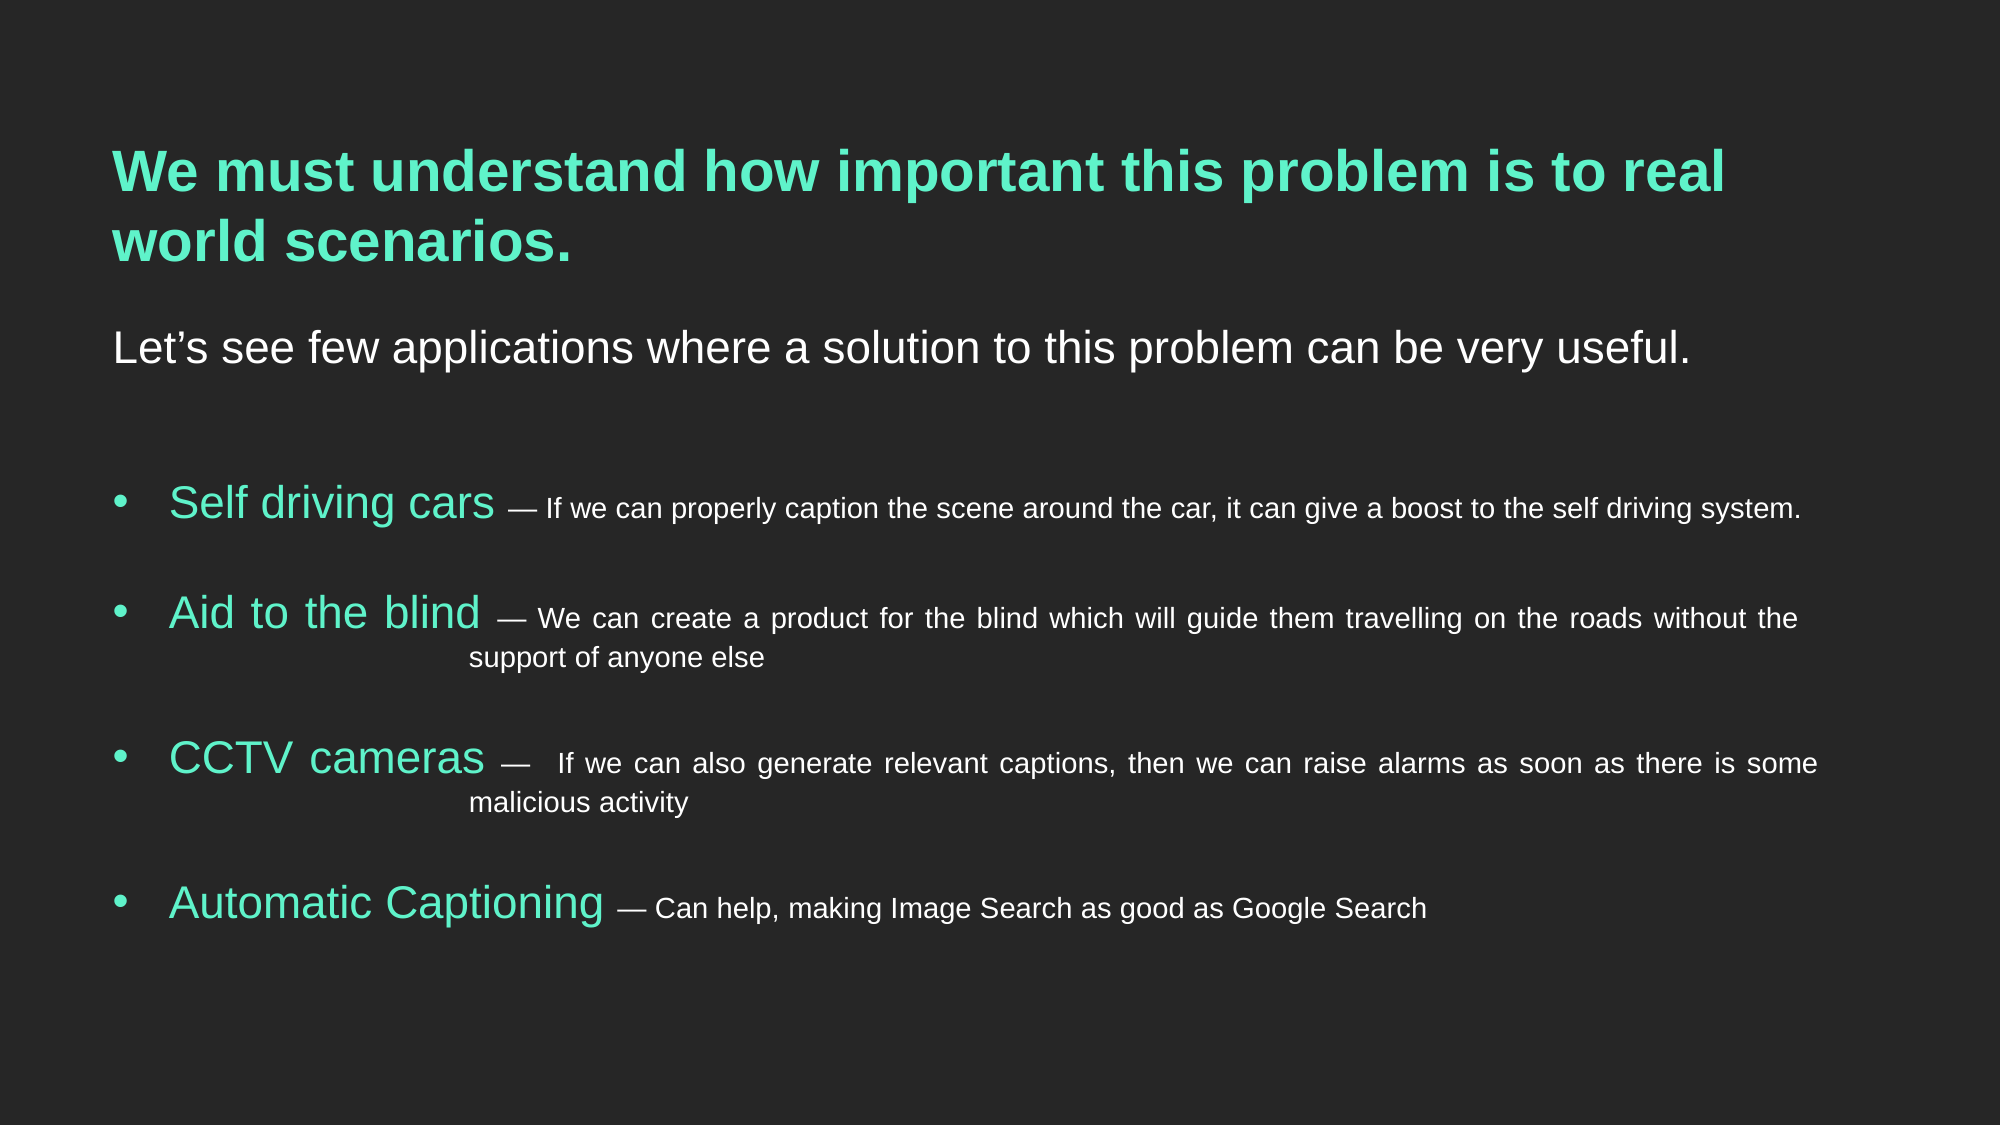

We must understand how important this problem is to real world scenarios.

Let’s see few applications where a solution to this problem can be very useful.

Self driving cars — If we can properly caption the scene around the car, it can give a boost to the self driving system.

Aid to the blind — We can create a product for the blind which will guide them travelling on the roads without the 			support of anyone else

CCTV cameras —  If we can also generate relevant captions, then we can raise alarms as soon as there is some 			malicious activity

Automatic Captioning — Can help, making Image Search as good as Google Search